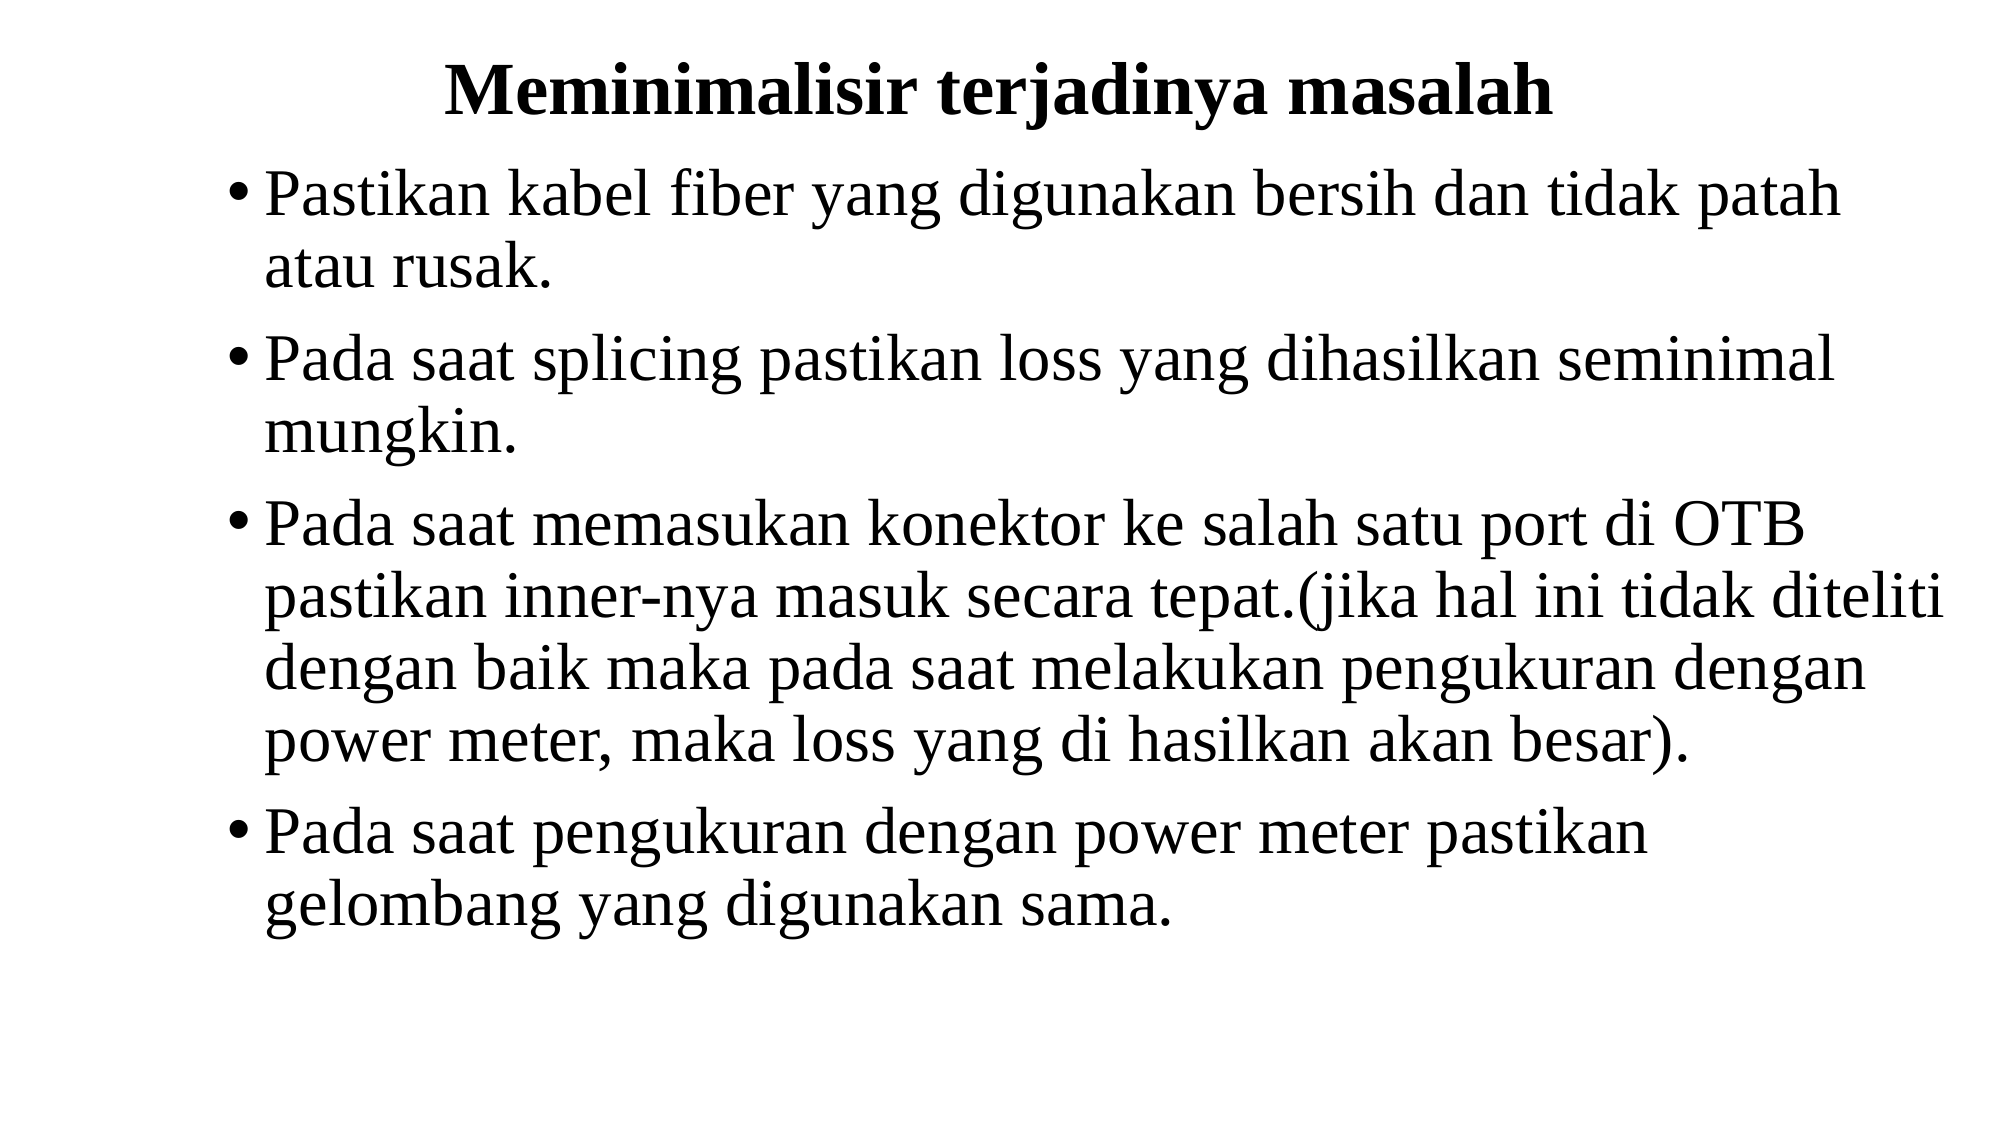

# Meminimalisir terjadinya masalah
Pastikan kabel fiber yang digunakan bersih dan tidak patah atau rusak.
Pada saat splicing pastikan loss yang dihasilkan seminimal mungkin.
Pada saat memasukan konektor ke salah satu port di OTB pastikan inner-nya masuk secara tepat.(jika hal ini tidak diteliti dengan baik maka pada saat melakukan pengukuran dengan power meter, maka loss yang di hasilkan akan besar).
Pada saat pengukuran dengan power meter pastikan gelombang yang digunakan sama.